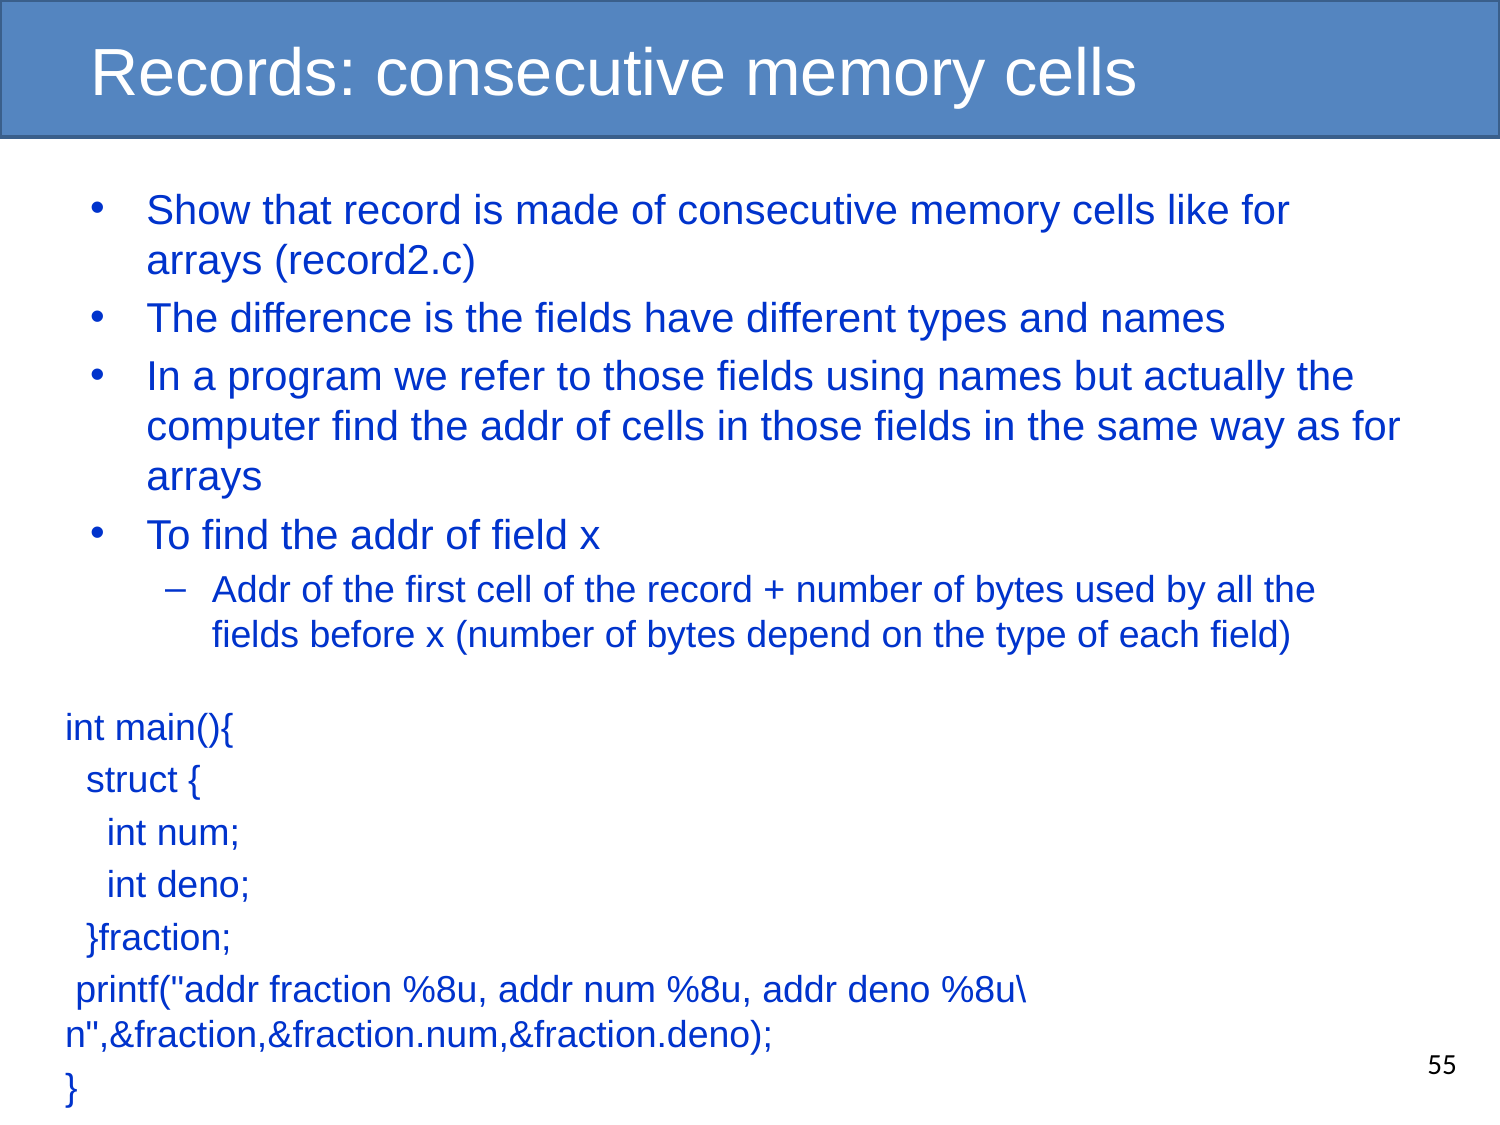

# Records: consecutive memory cells
Show that record is made of consecutive memory cells like for arrays (record2.c)
The difference is the fields have different types and names
In a program we refer to those fields using names but actually the computer find the addr of cells in those fields in the same way as for arrays
To find the addr of field x
Addr of the first cell of the record + number of bytes used by all the fields before x (number of bytes depend on the type of each field)

int main(){
  struct {
    int num;
    int deno;
  }fraction;
 printf("addr fraction %8u, addr num %8u, addr deno %8u\n",&fraction,&fraction.num,&fraction.deno);
}
55